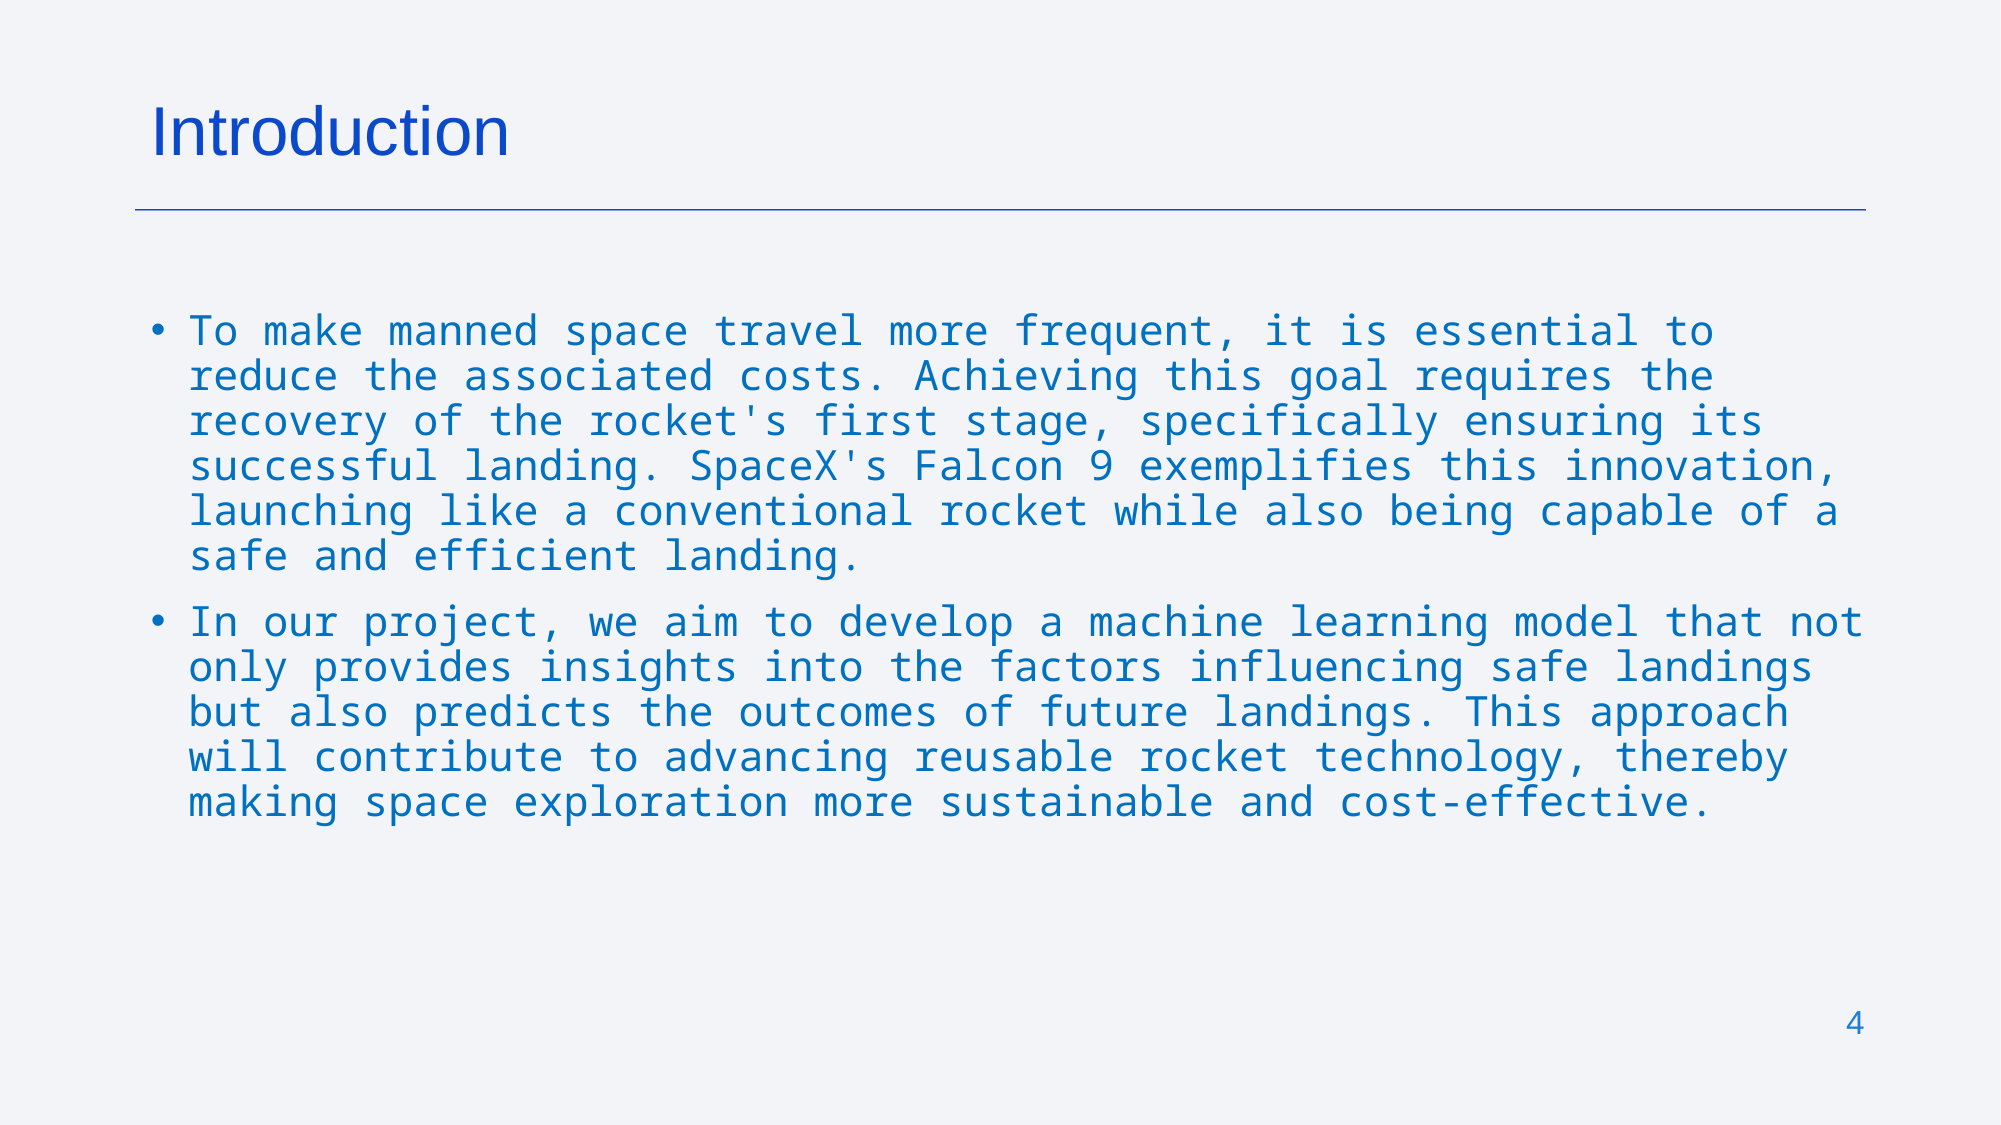

Introduction
To make manned space travel more frequent, it is essential to reduce the associated costs. Achieving this goal requires the recovery of the rocket's first stage, specifically ensuring its successful landing. SpaceX's Falcon 9 exemplifies this innovation, launching like a conventional rocket while also being capable of a safe and efficient landing.
In our project, we aim to develop a machine learning model that not only provides insights into the factors influencing safe landings but also predicts the outcomes of future landings. This approach will contribute to advancing reusable rocket technology, thereby making space exploration more sustainable and cost-effective.

4